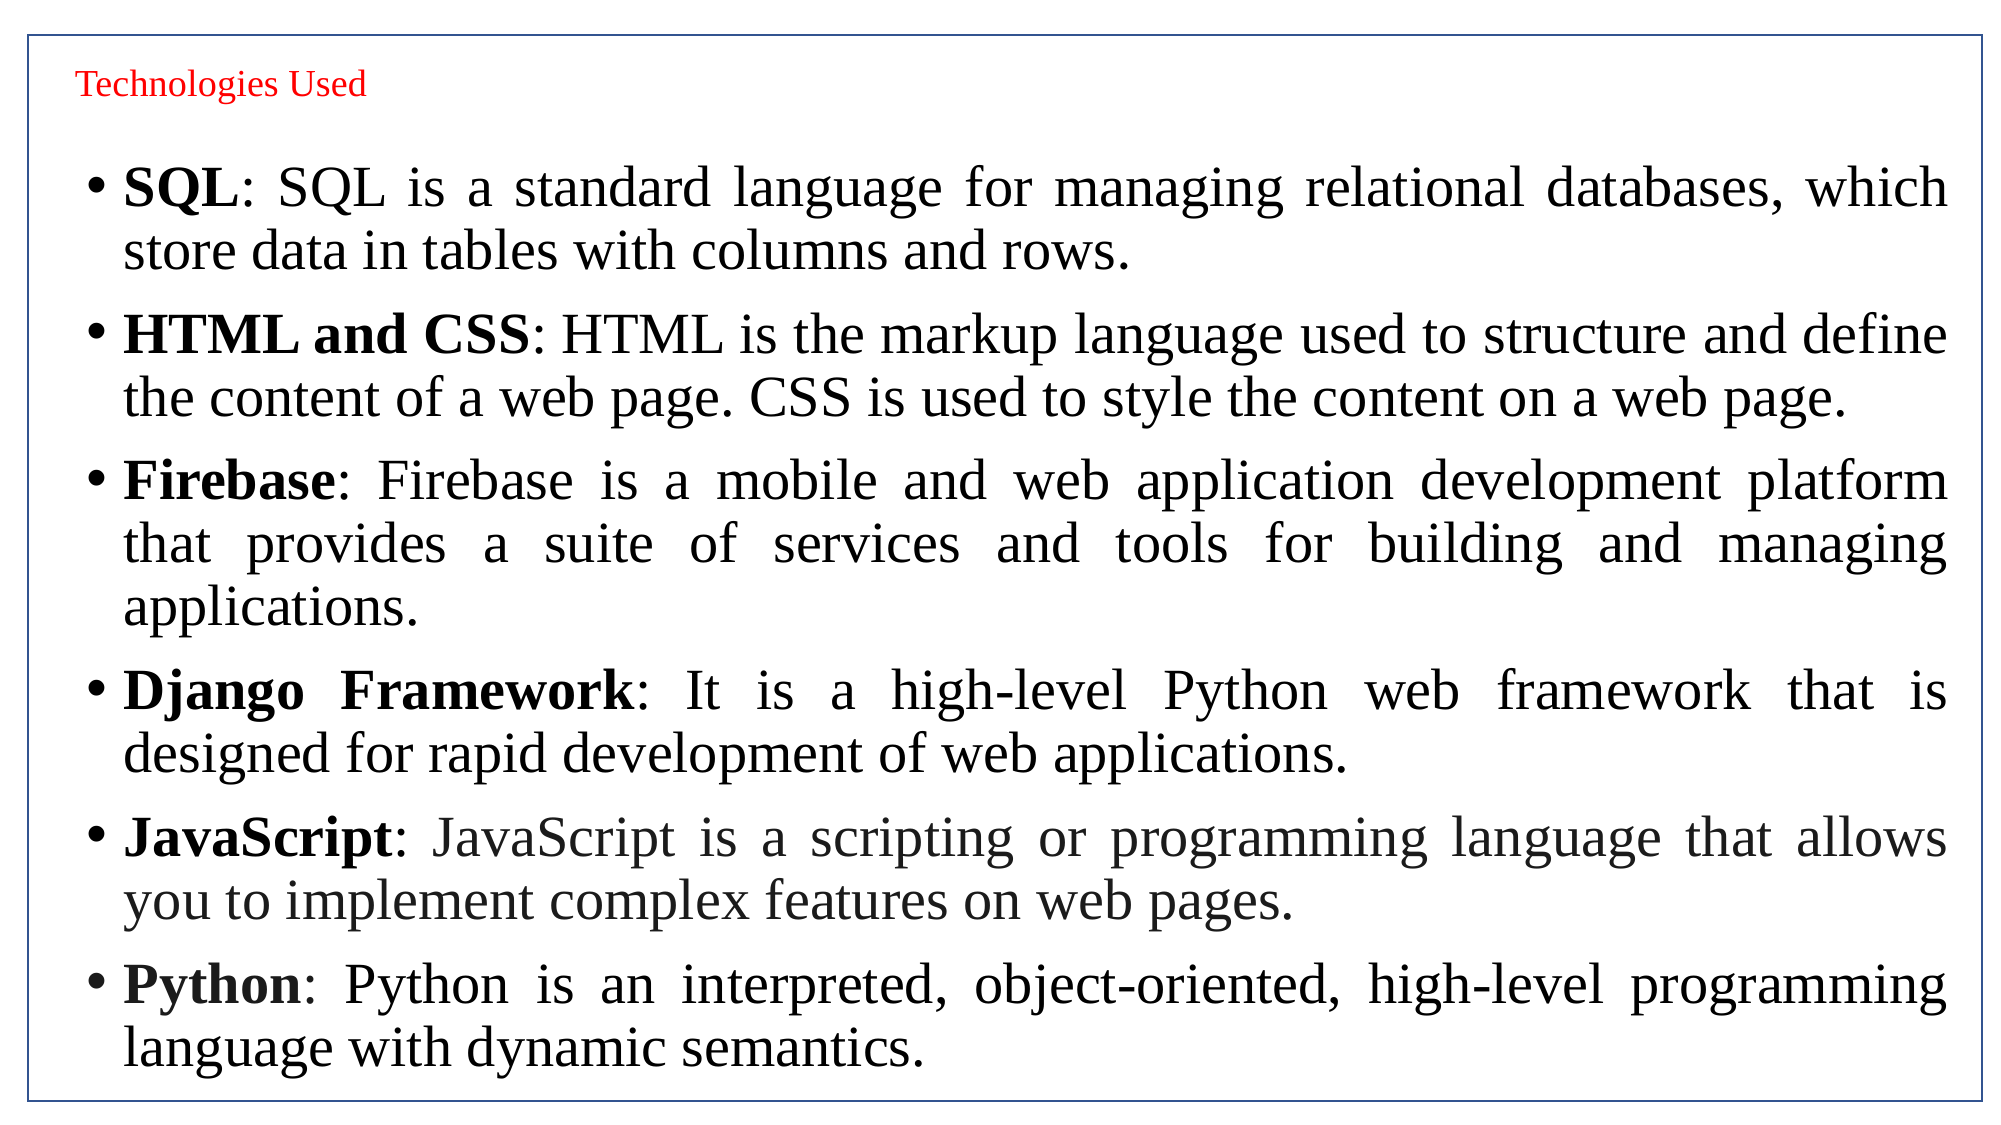

# Technologies Used
SQL: SQL is a standard language for managing relational databases, which store data in tables with columns and rows.
HTML and CSS: HTML is the markup language used to structure and define the content of a web page. CSS is used to style the content on a web page.
Firebase: Firebase is a mobile and web application development platform that provides a suite of services and tools for building and managing applications.
Django Framework: It is a high-level Python web framework that is designed for rapid development of web applications.
JavaScript: JavaScript is a scripting or programming language that allows you to implement complex features on web pages.
Python: Python is an interpreted, object-oriented, high-level programming language with dynamic semantics.